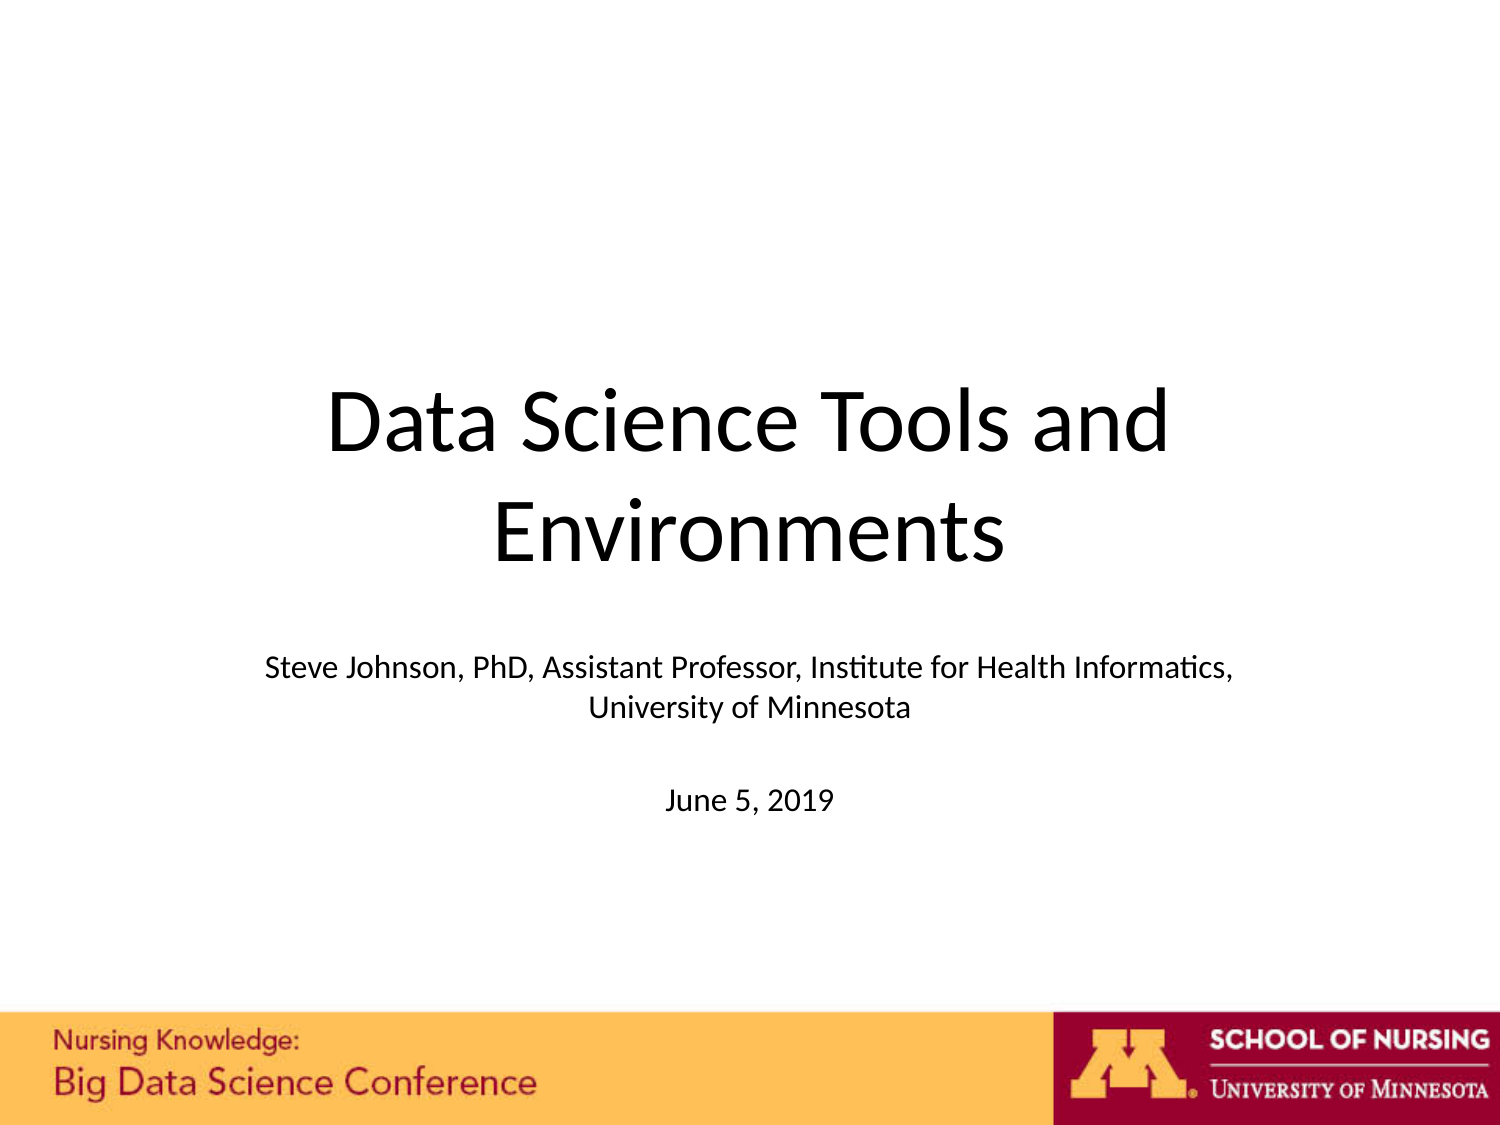

# Data Science Tools and Environments
Steve Johnson, PhD, Assistant Professor, Institute for Health Informatics, University of Minnesota

June 5, 2019